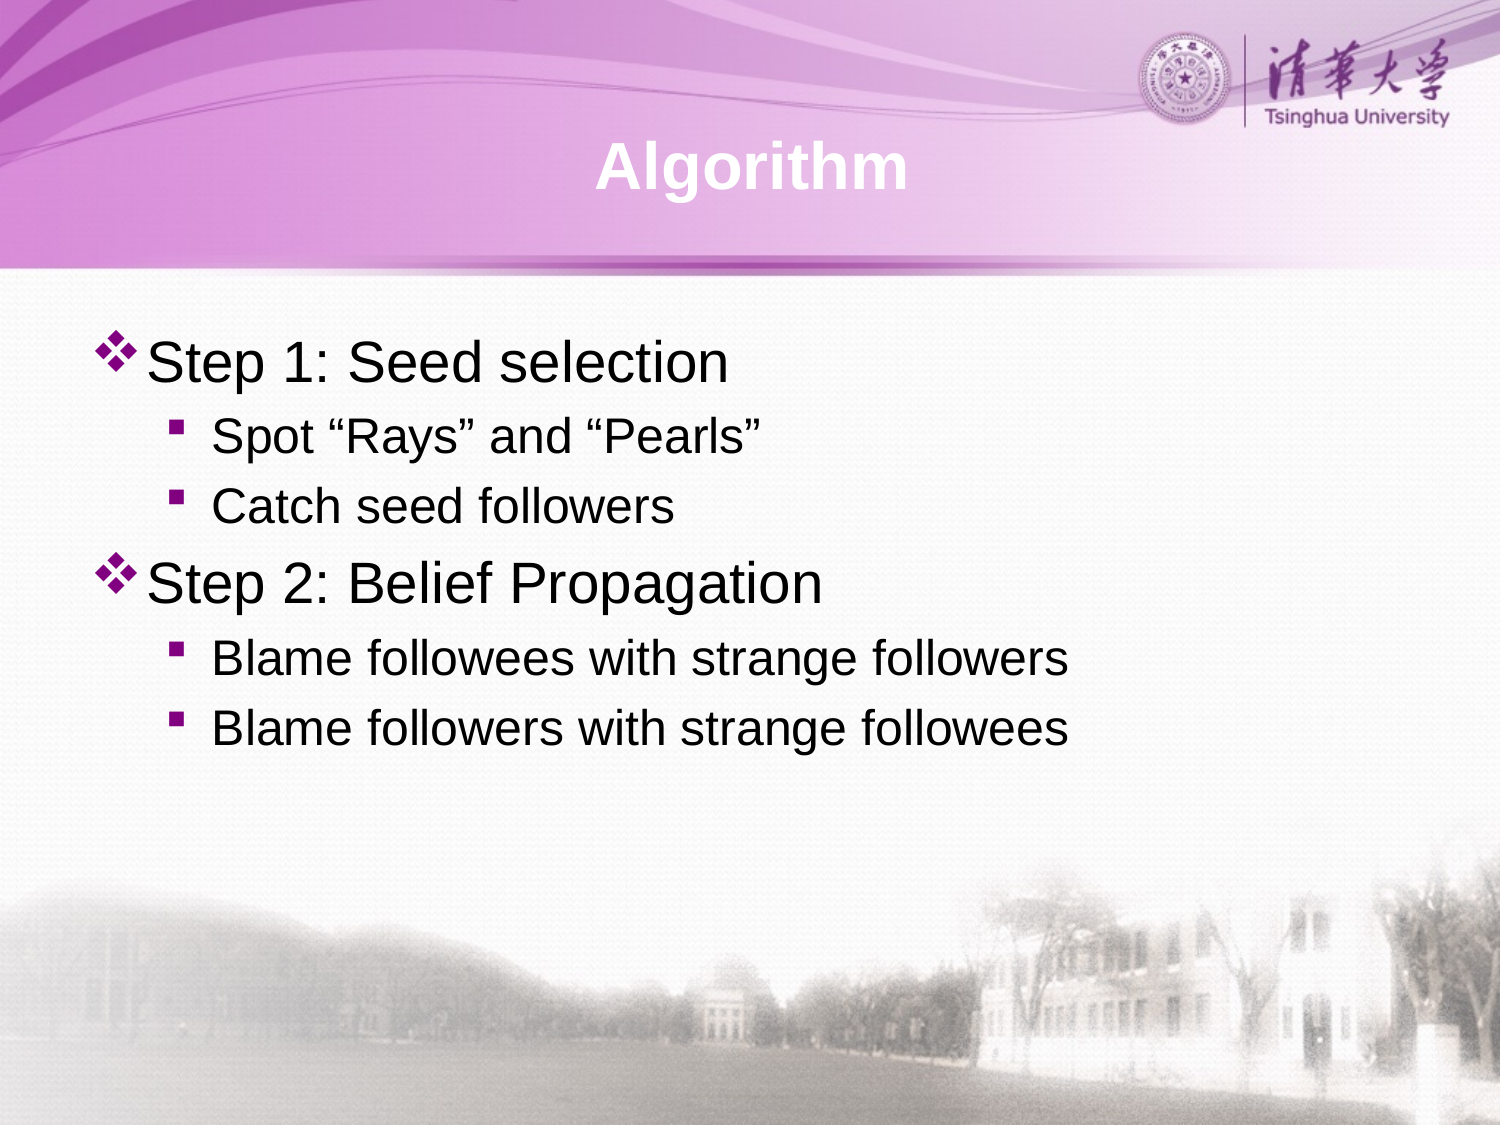

# Algorithm
Step 1: Seed selection
Spot “Rays” and “Pearls”
Catch seed followers
Step 2: Belief Propagation
Blame followees with strange followers
Blame followers with strange followees